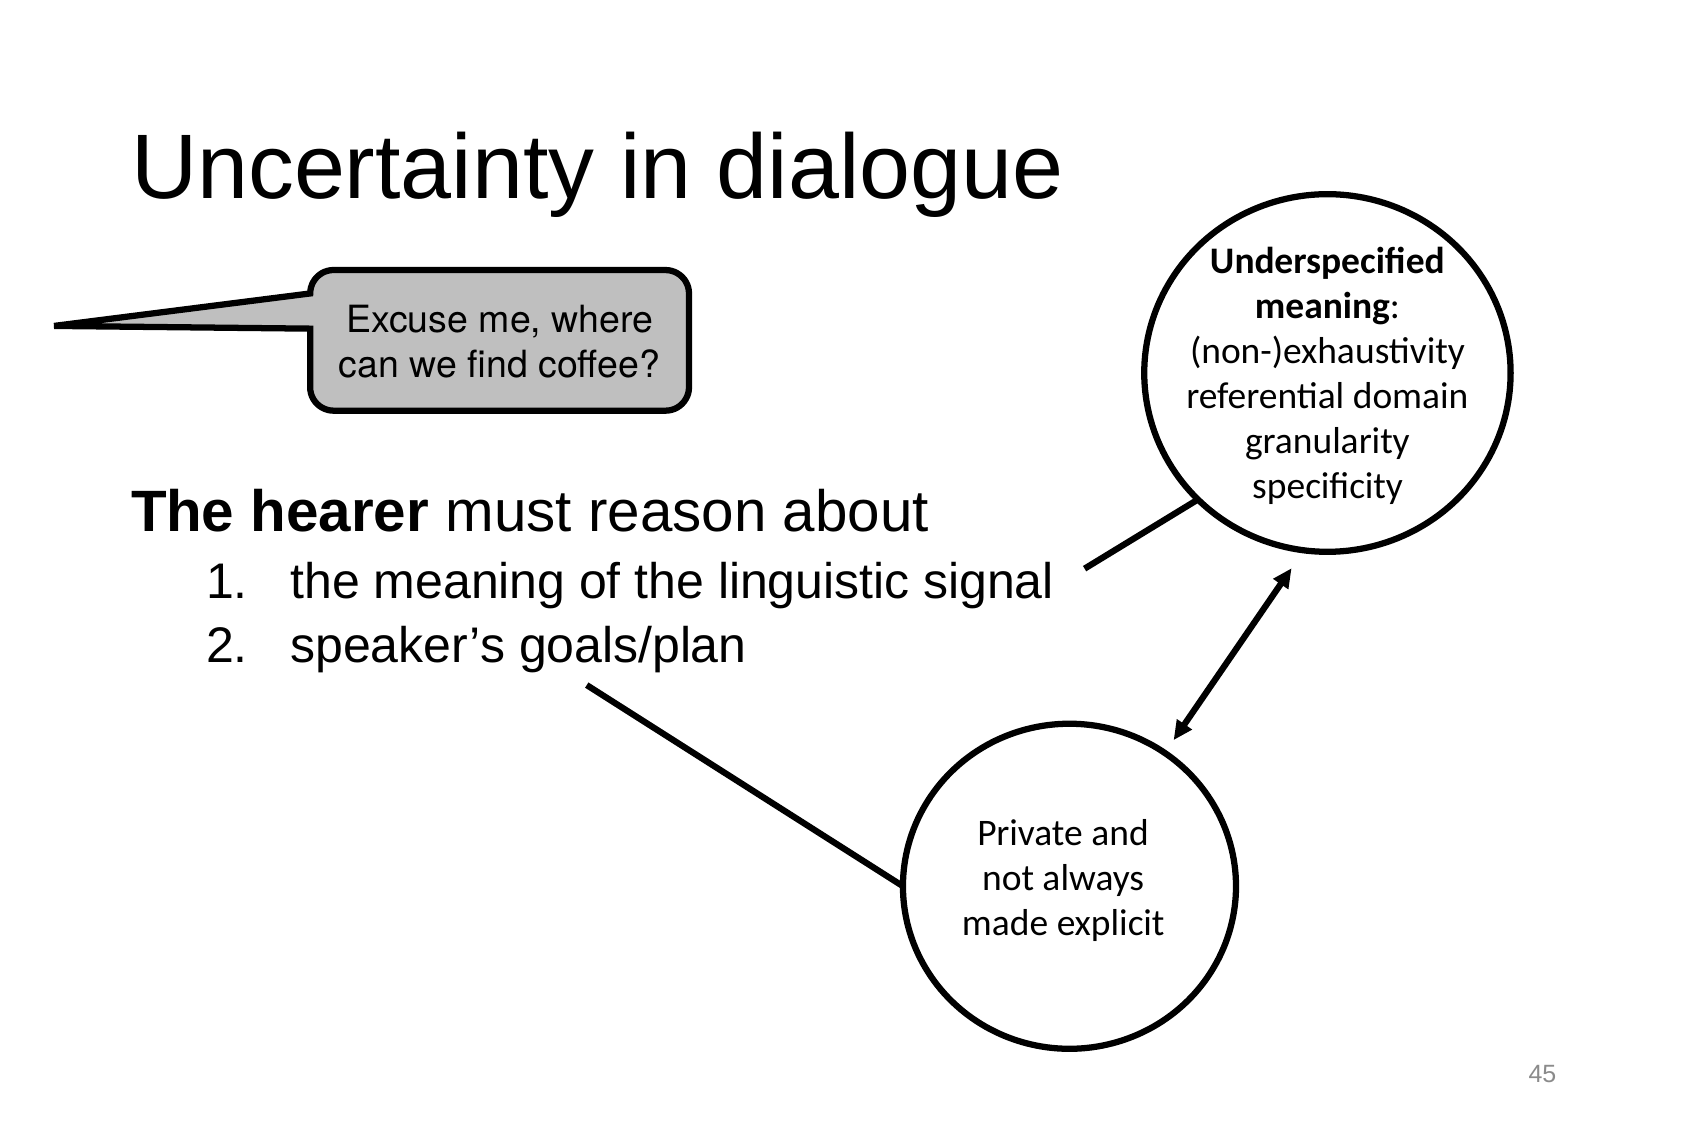

# Uncertainty in dialogue

Underspecified meaning:
(non-)exhaustivity
referential domain
granularity
specificity
Excuse me, where can we find coffee?

The hearer must reason about
the meaning of the linguistic signal
speaker’s goals/plan

Private and not always made explicit
45